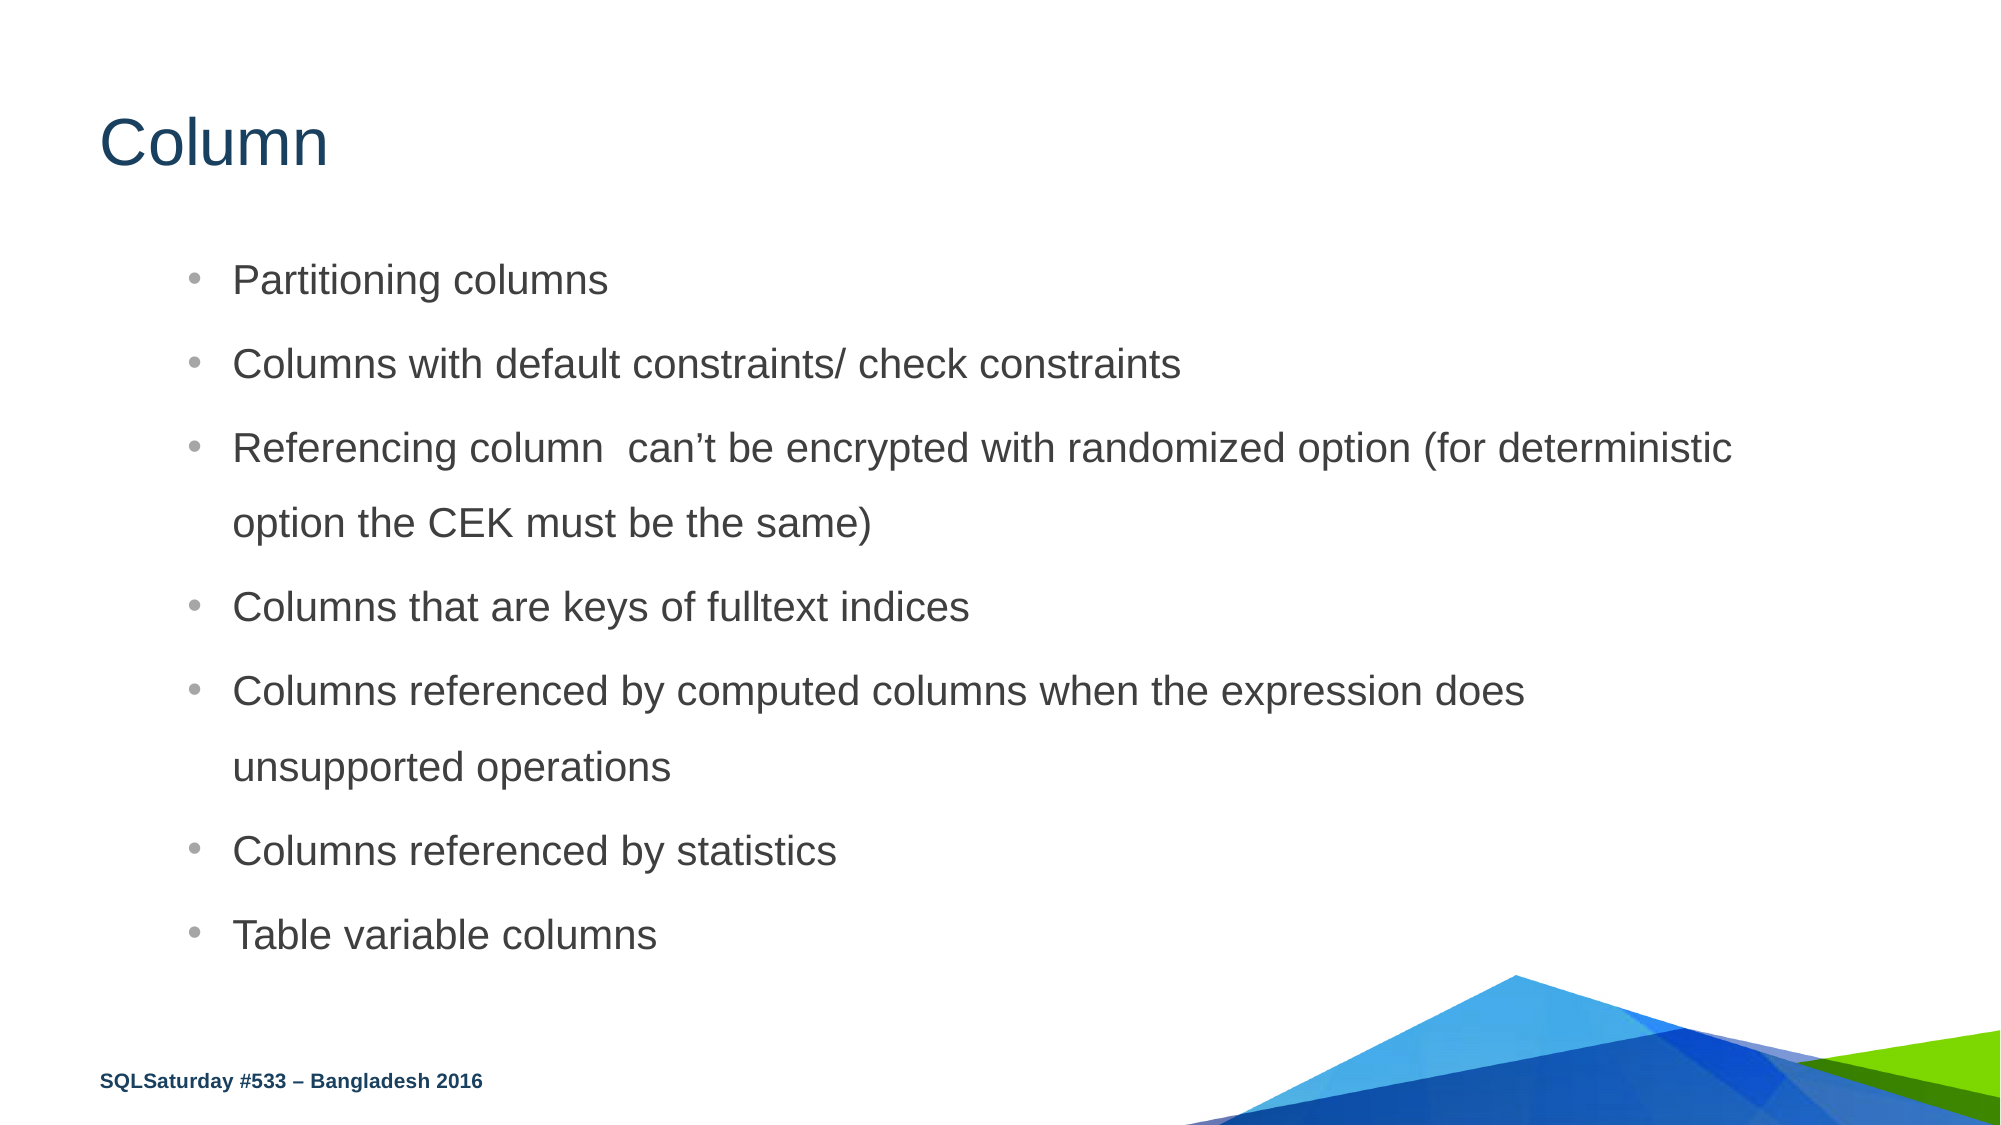

# Column

Partitioning columns
Columns with default constraints/ check constraints
Referencing column  can’t be encrypted with randomized option (for deterministic option the CEK must be the same)
Columns that are keys of fulltext indices
Columns referenced by computed columns when the expression does unsupported operations
Columns referenced by statistics
Table variable columns

SQLSaturday #533 – Bangladesh 2016